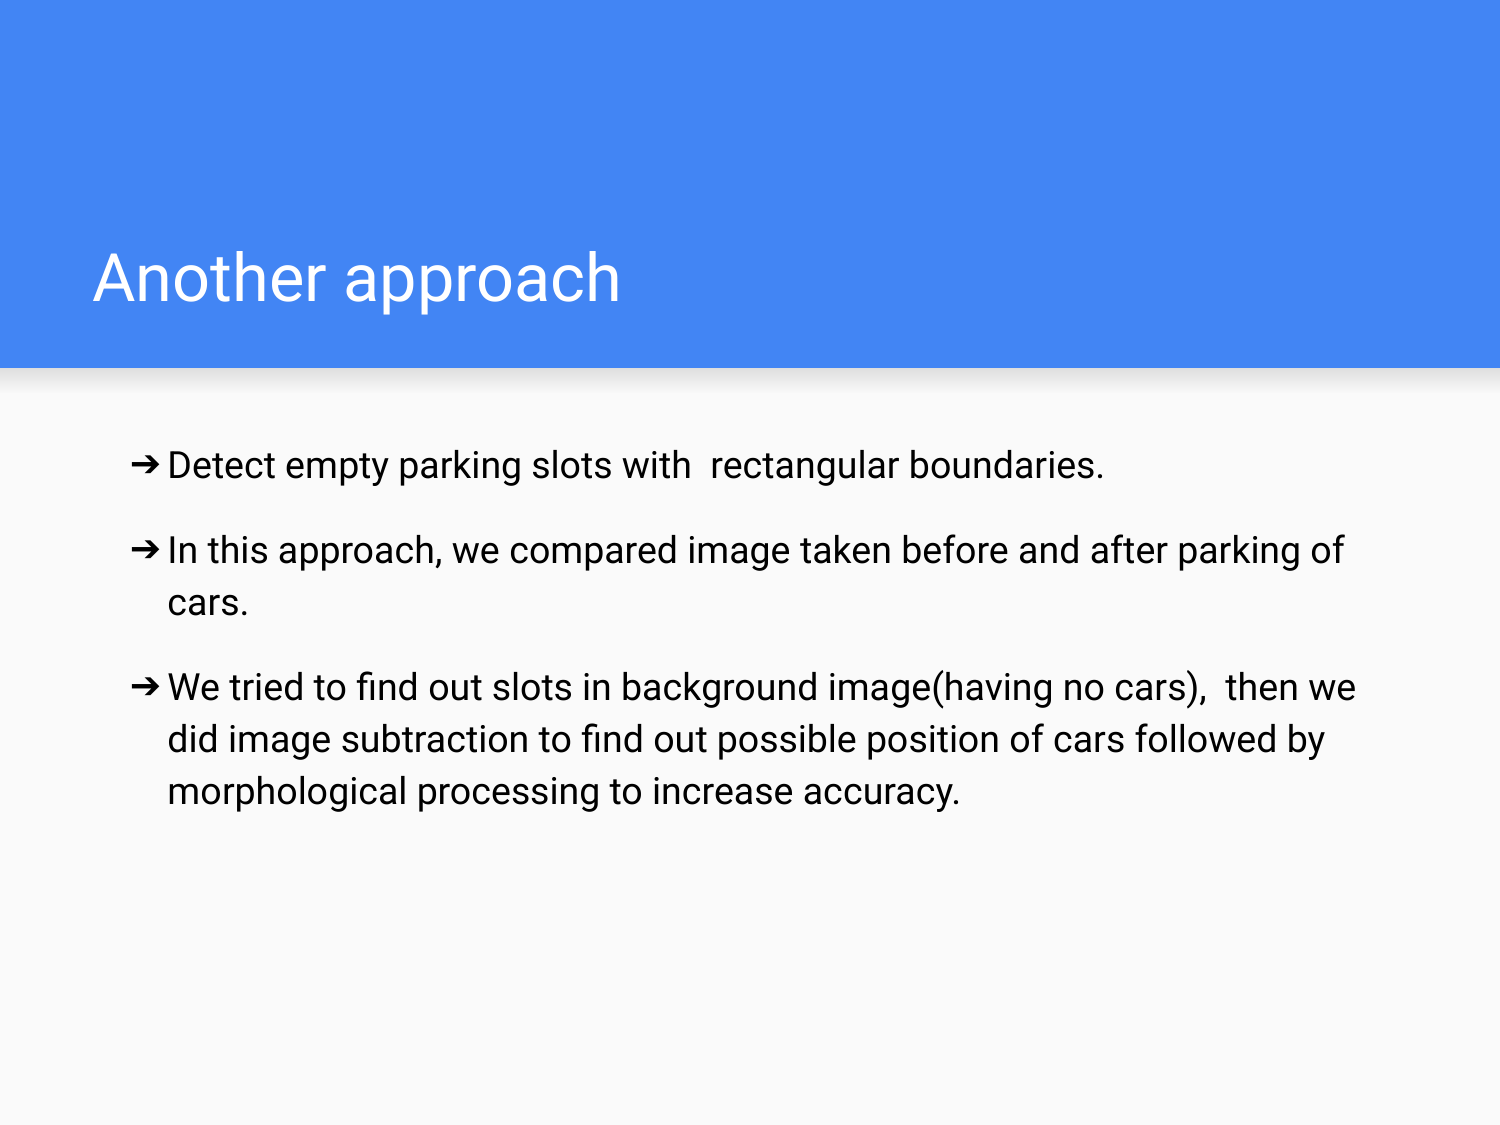

# Another approach
Detect empty parking slots with  rectangular boundaries.
In this approach, we compared image taken before and after parking of cars.
We tried to find out slots in background image(having no cars),  then we did image subtraction to find out possible position of cars followed by morphological processing to increase accuracy.